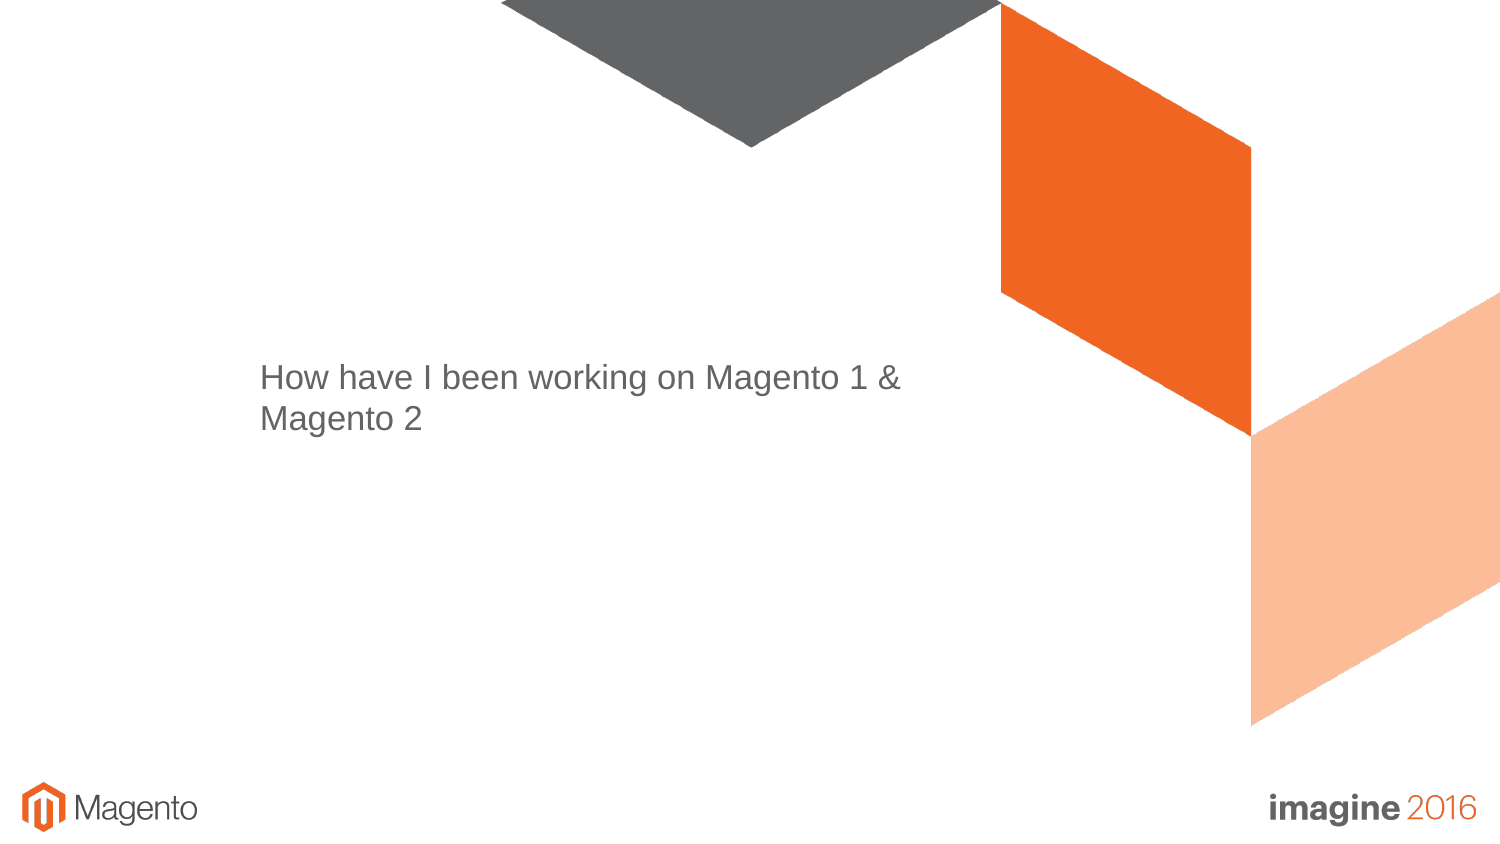

# How have I been working on Magento 1 & Magento 2